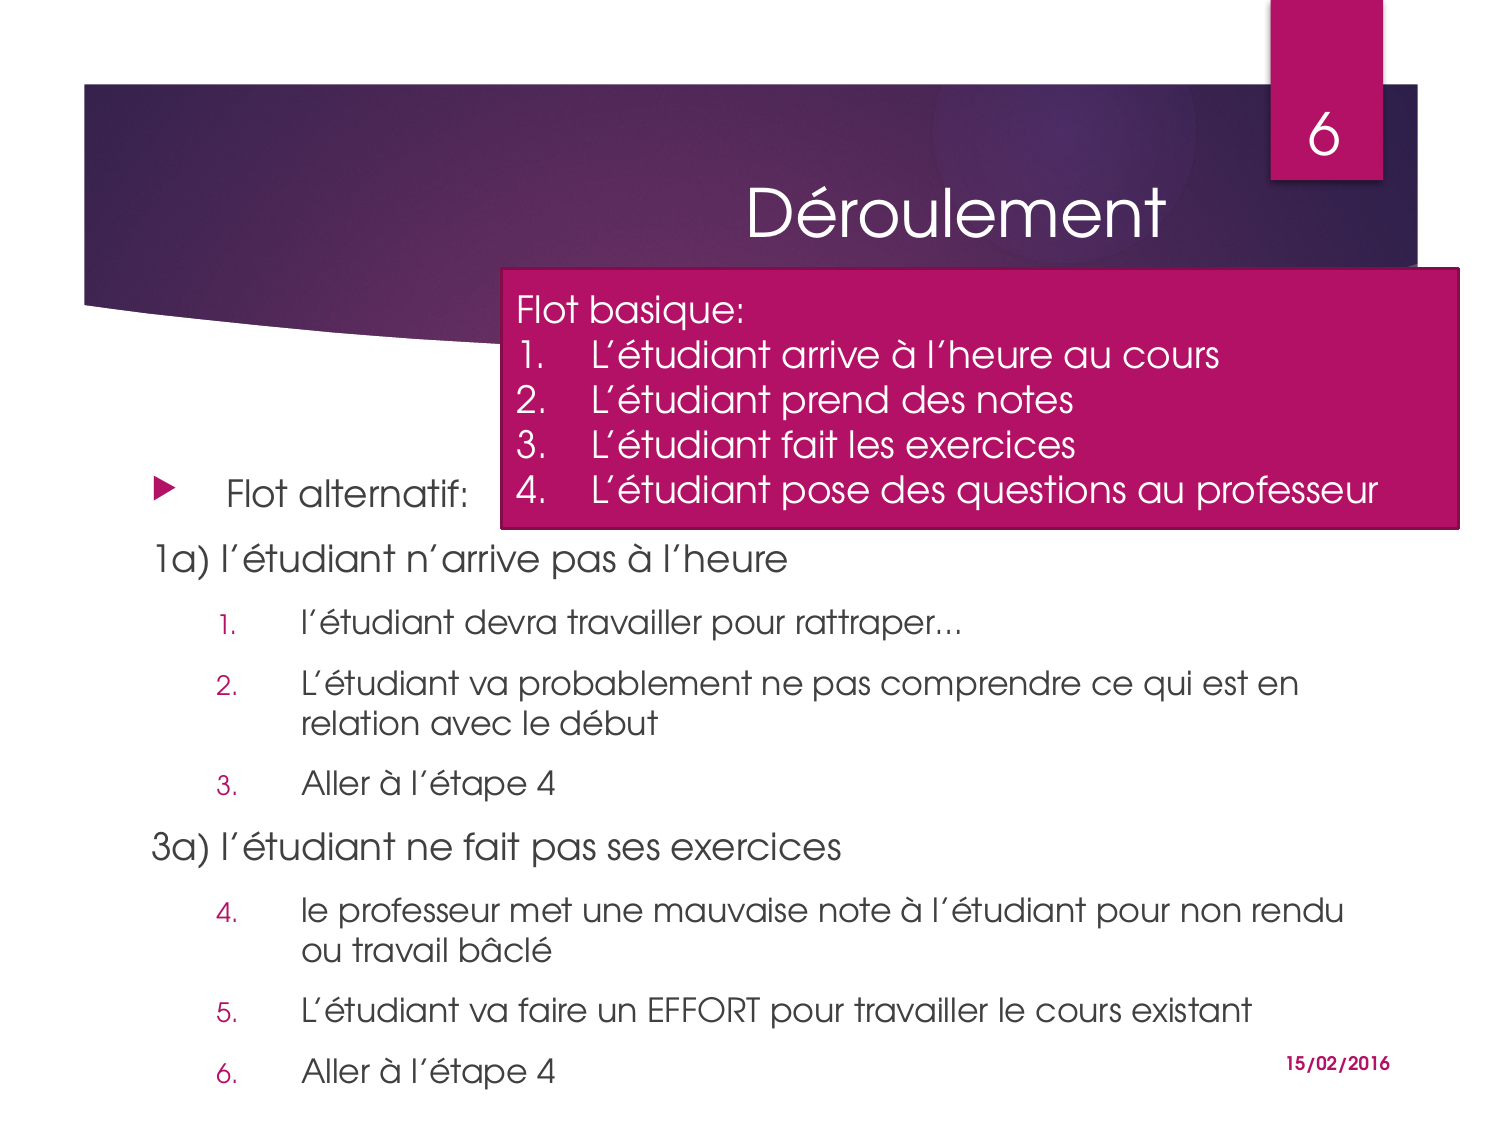

6
# Déroulement
Flot basique:
L’étudiant arrive à l’heure au cours
L’étudiant prend des notes
L’étudiant fait les exercices
L’étudiant pose des questions au professeur
Flot alternatif:
1a) l’étudiant n’arrive pas à l’heure
l’étudiant devra travailler pour rattraper…
L’étudiant va probablement ne pas comprendre ce qui est en relation avec le début
Aller à l’étape 4
3a) l’étudiant ne fait pas ses exercices
le professeur met une mauvaise note à l’étudiant pour non rendu ou travail bâclé
L’étudiant va faire un EFFORT pour travailler le cours existant
Aller à l’étape 4
15/02/2016